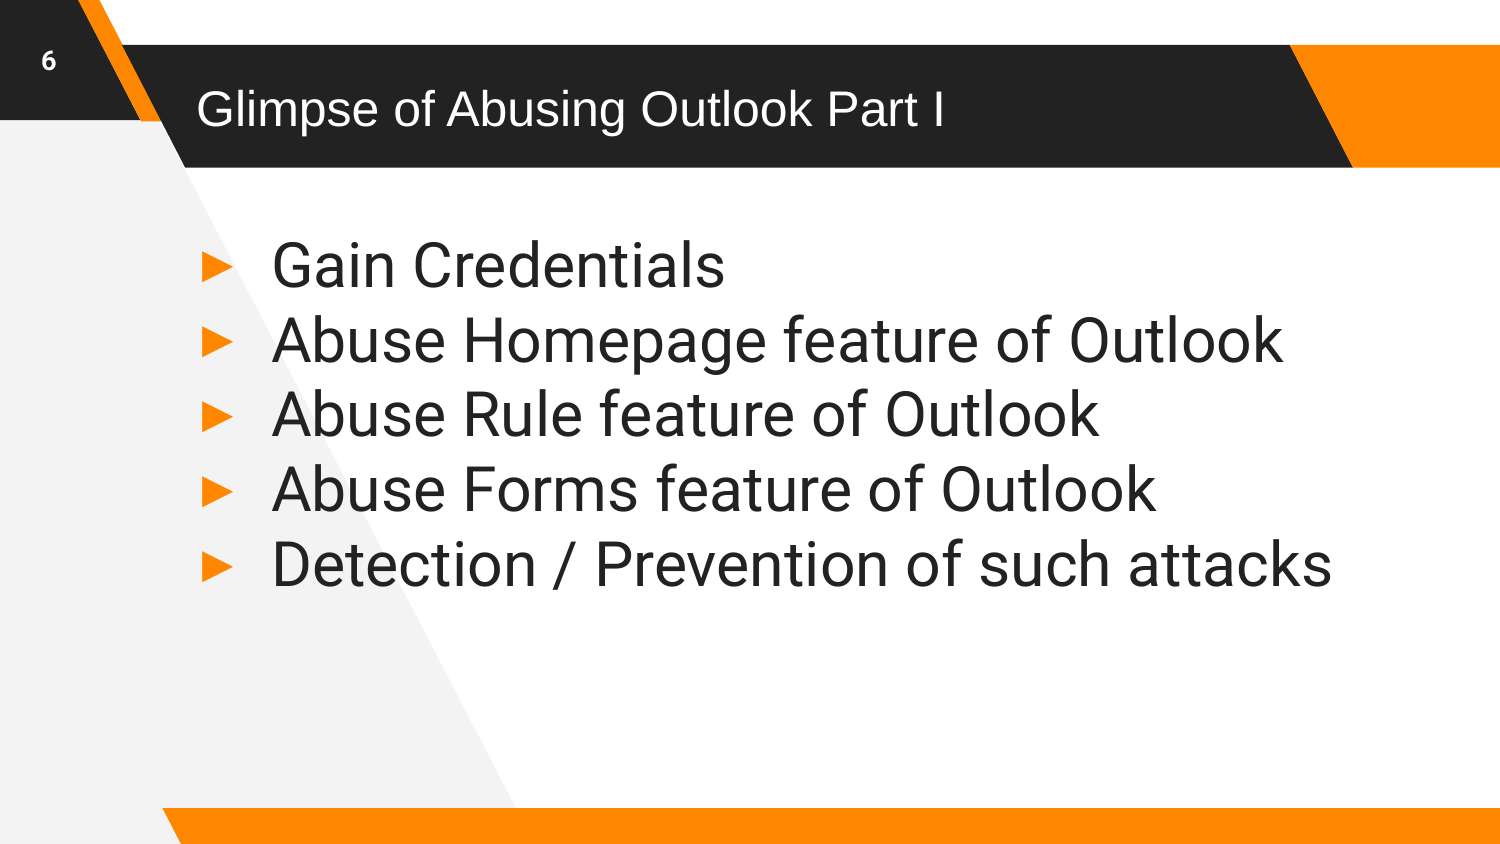

6
# Glimpse of Abusing Outlook Part I
Gain Credentials
Abuse Homepage feature of Outlook
Abuse Rule feature of Outlook
Abuse Forms feature of Outlook
Detection / Prevention of such attacks